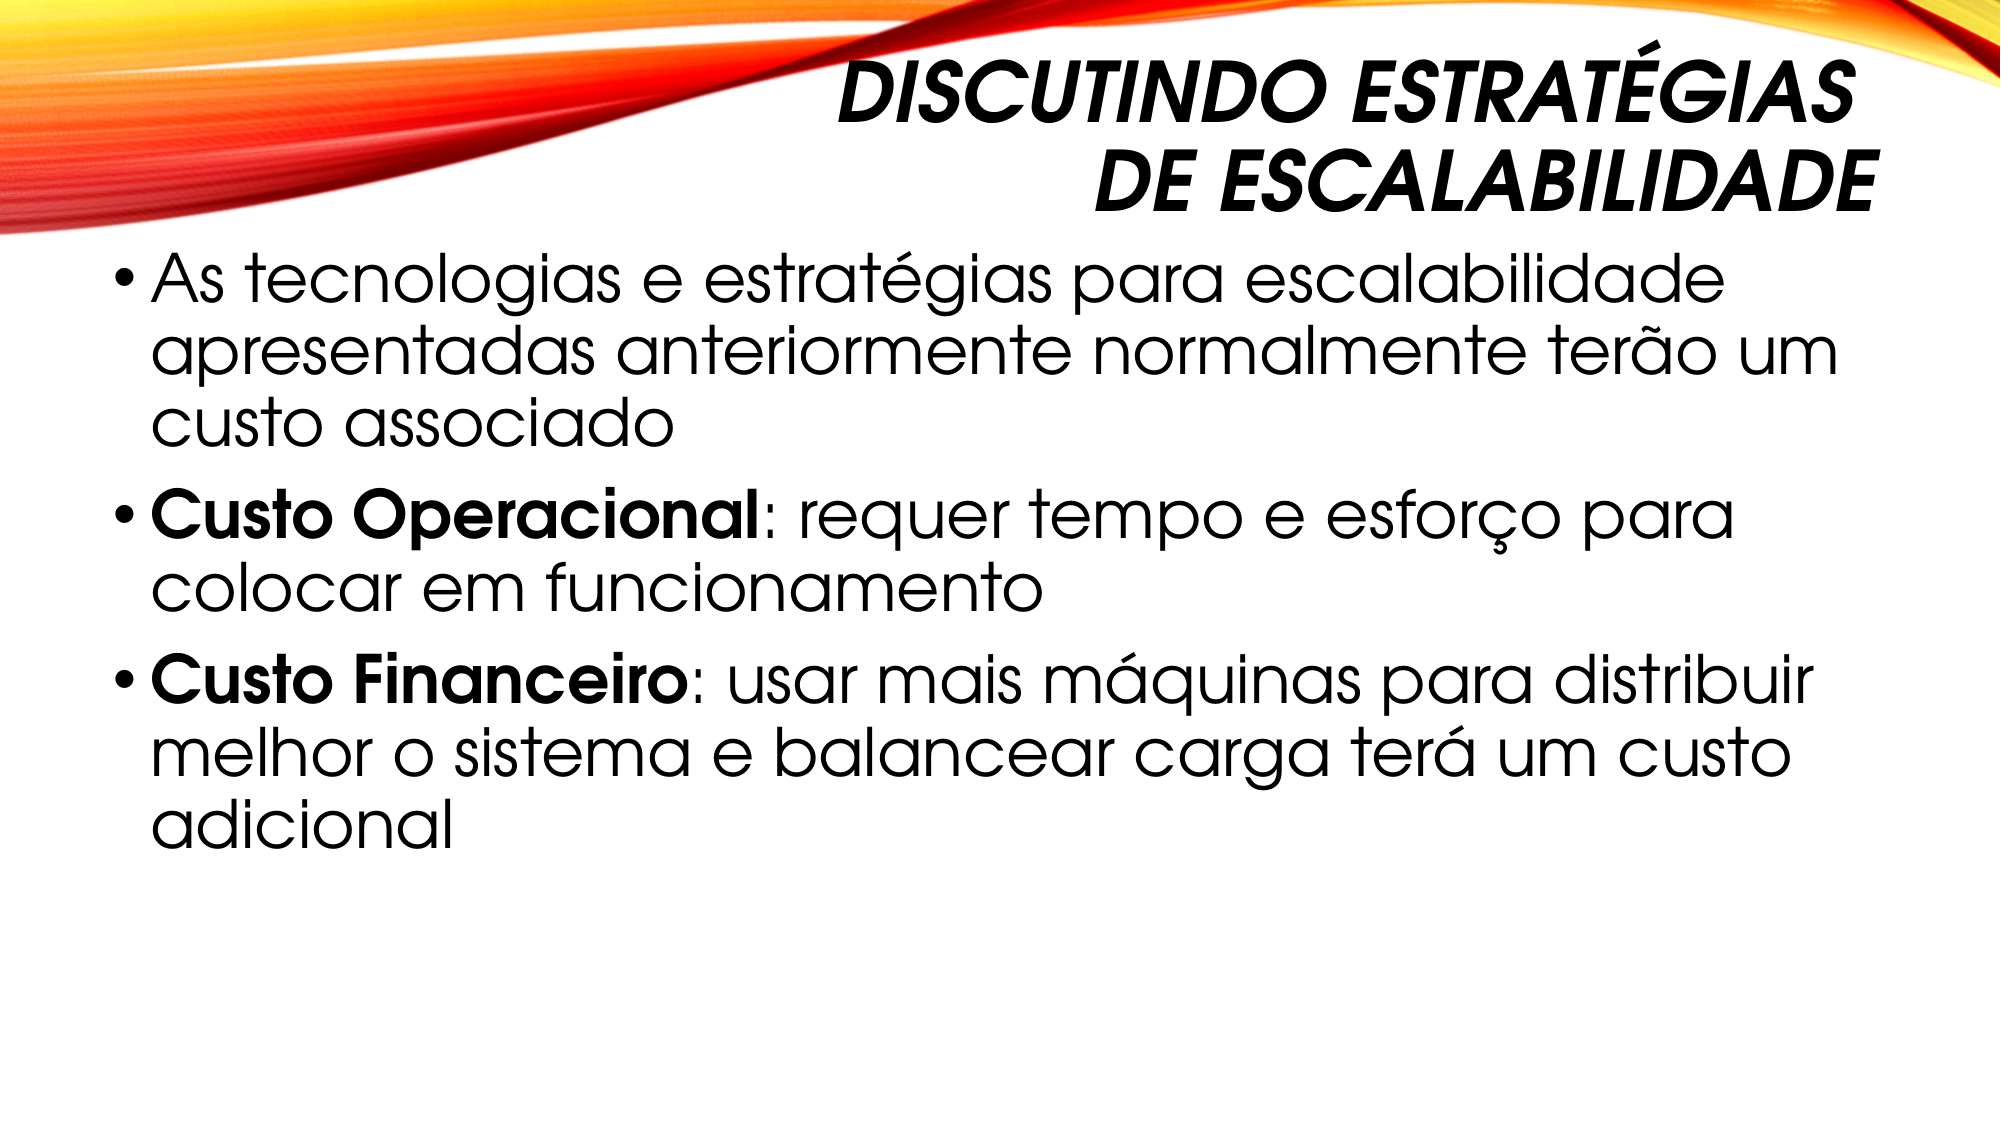

# Discutindo estraTéGias de escalabilidade
As tecnologias e estratégias para escalabilidade apresentadas anteriormente normalmente terão um custo associado
Custo Operacional: requer tempo e esforço para colocar em funcionamento
Custo Financeiro: usar mais máquinas para distribuir melhor o sistema e balancear carga terá um custo adicional